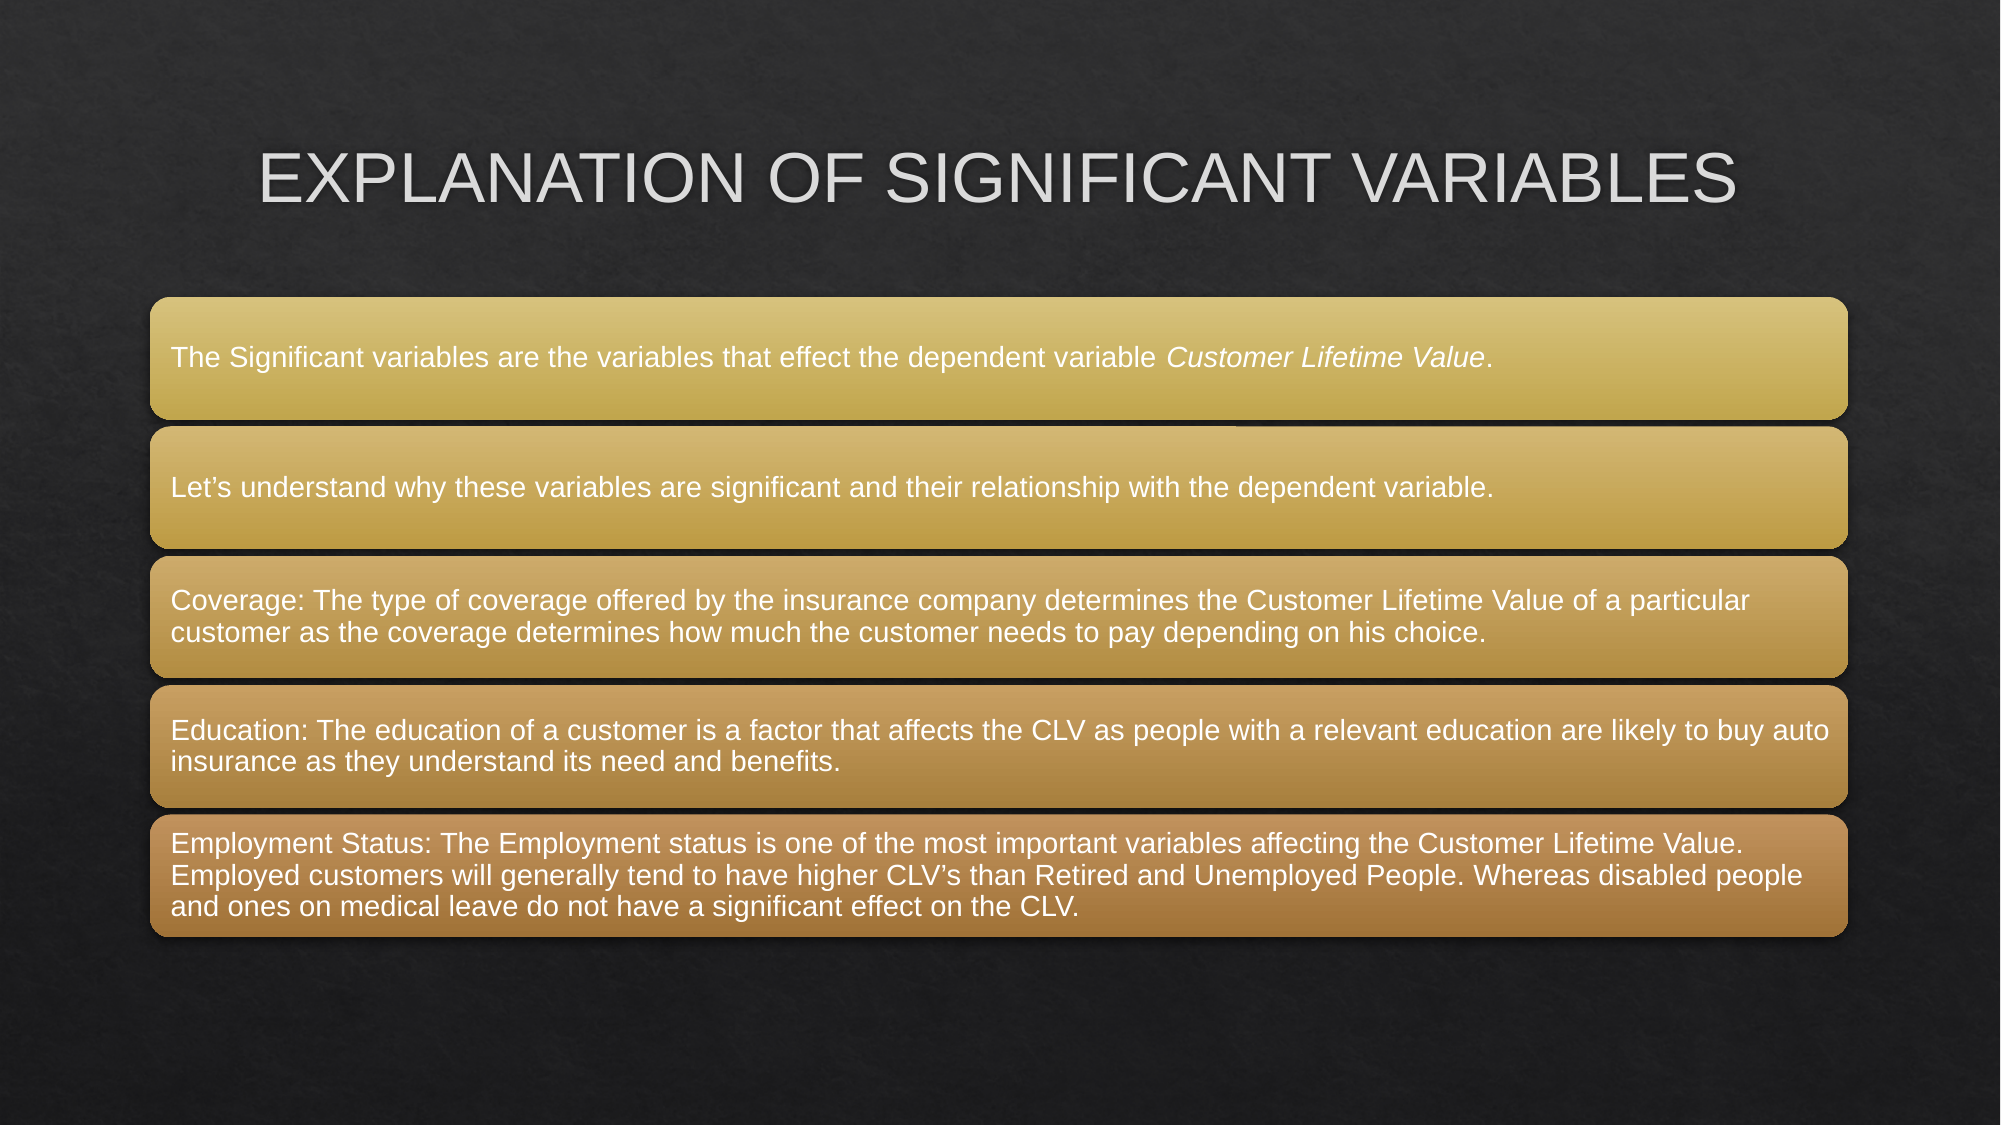

# EXPLANATION OF SIGNIFICANT VARIABLES
The Significant variables are the variables that effect the dependent variable Customer Lifetime Value.
Let’s understand why these variables are significant and their relationship with the dependent variable.
Coverage: The type of coverage offered by the insurance company determines the Customer Lifetime Value of a particular customer as the coverage determines how much the customer needs to pay depending on his choice.
Education: The education of a customer is a factor that affects the CLV as people with a relevant education are likely to buy auto insurance as they understand its need and benefits.
Employment Status: The Employment status is one of the most important variables affecting the Customer Lifetime Value. Employed customers will generally tend to have higher CLV’s than Retired and Unemployed People. Whereas disabled people and ones on medical leave do not have a significant effect on the CLV.